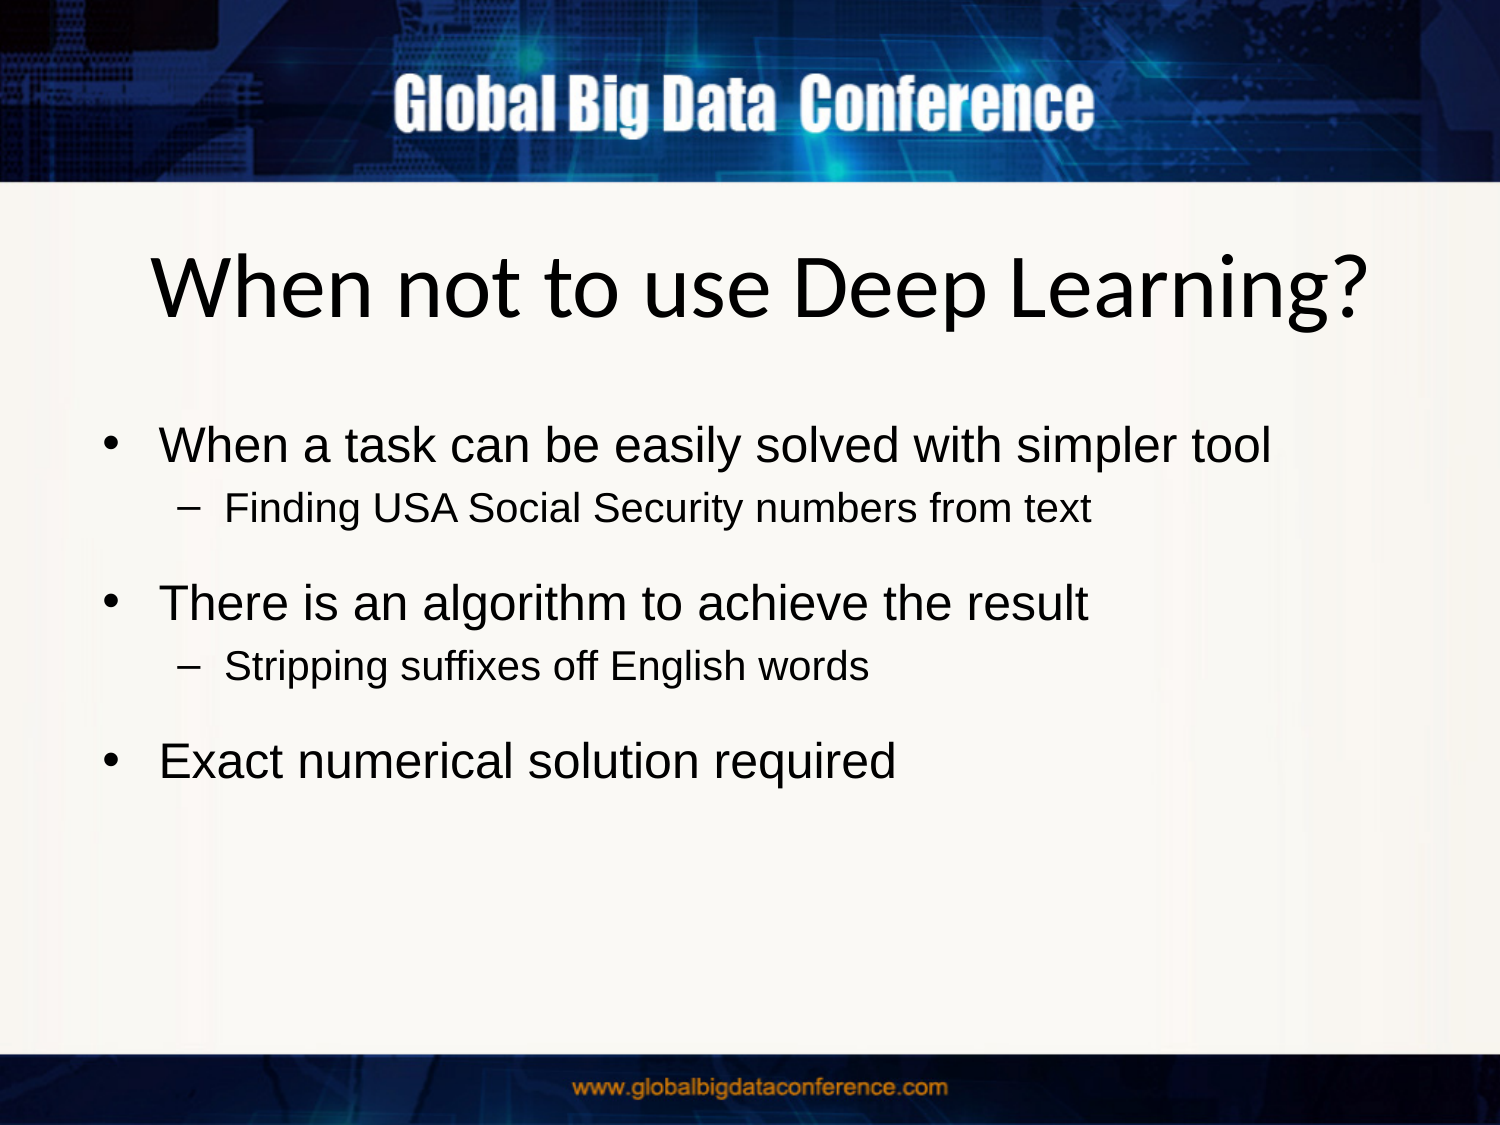

# When not to use Deep Learning?
When a task can be easily solved with simpler tool
Finding USA Social Security numbers from text
There is an algorithm to achieve the result
Stripping suffixes off English words
Exact numerical solution required